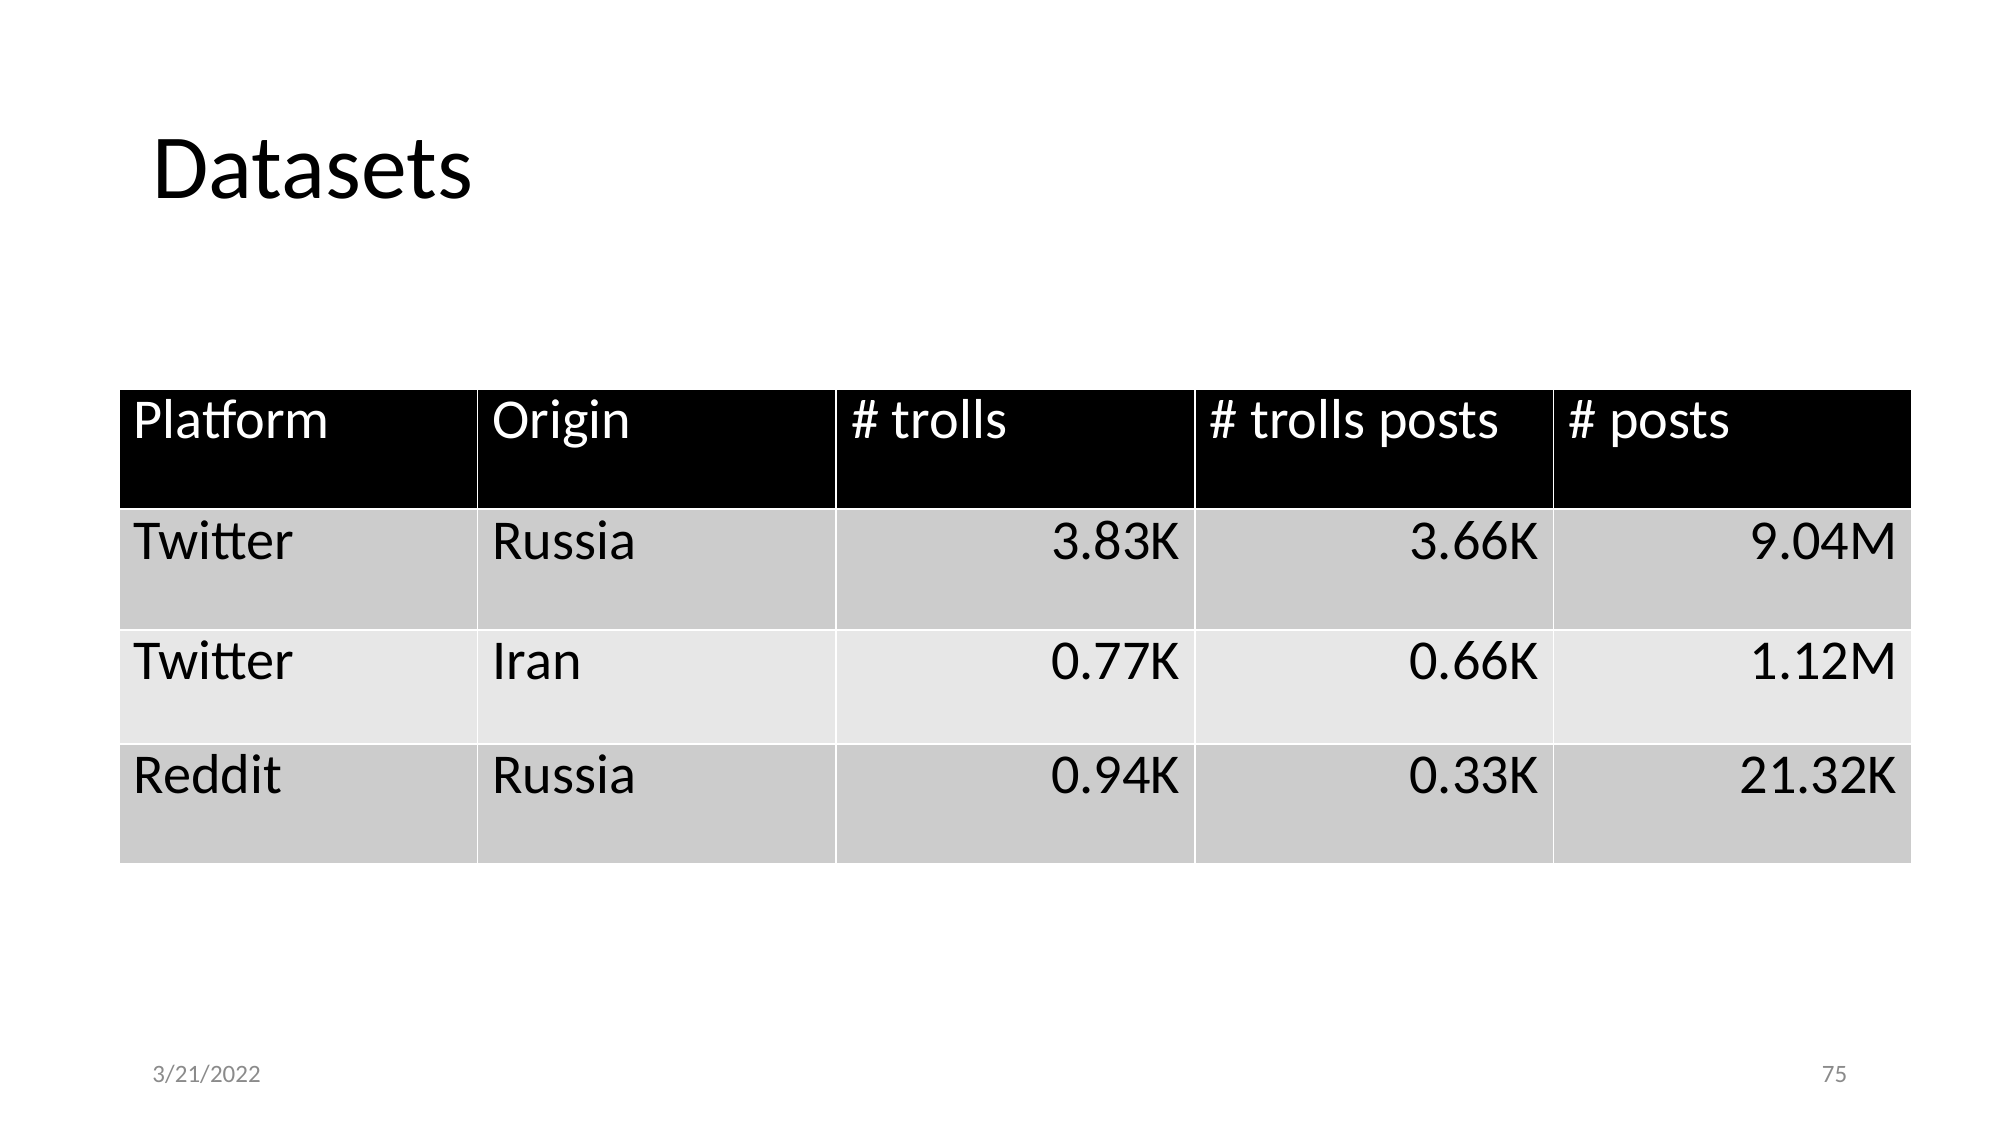

# Datasets

| Platform | Origin | # trolls | # trolls posts | # posts |
| --- | --- | --- | --- | --- |
| Twitter | Russia | 3.83K | 3.66K | 9.04M |
| Twitter | Iran | 0.77K | 0.66K | 1.12M |
| Reddit | Russia | 0.94K | 0.33K | 21.32K |
3/21/2022
75